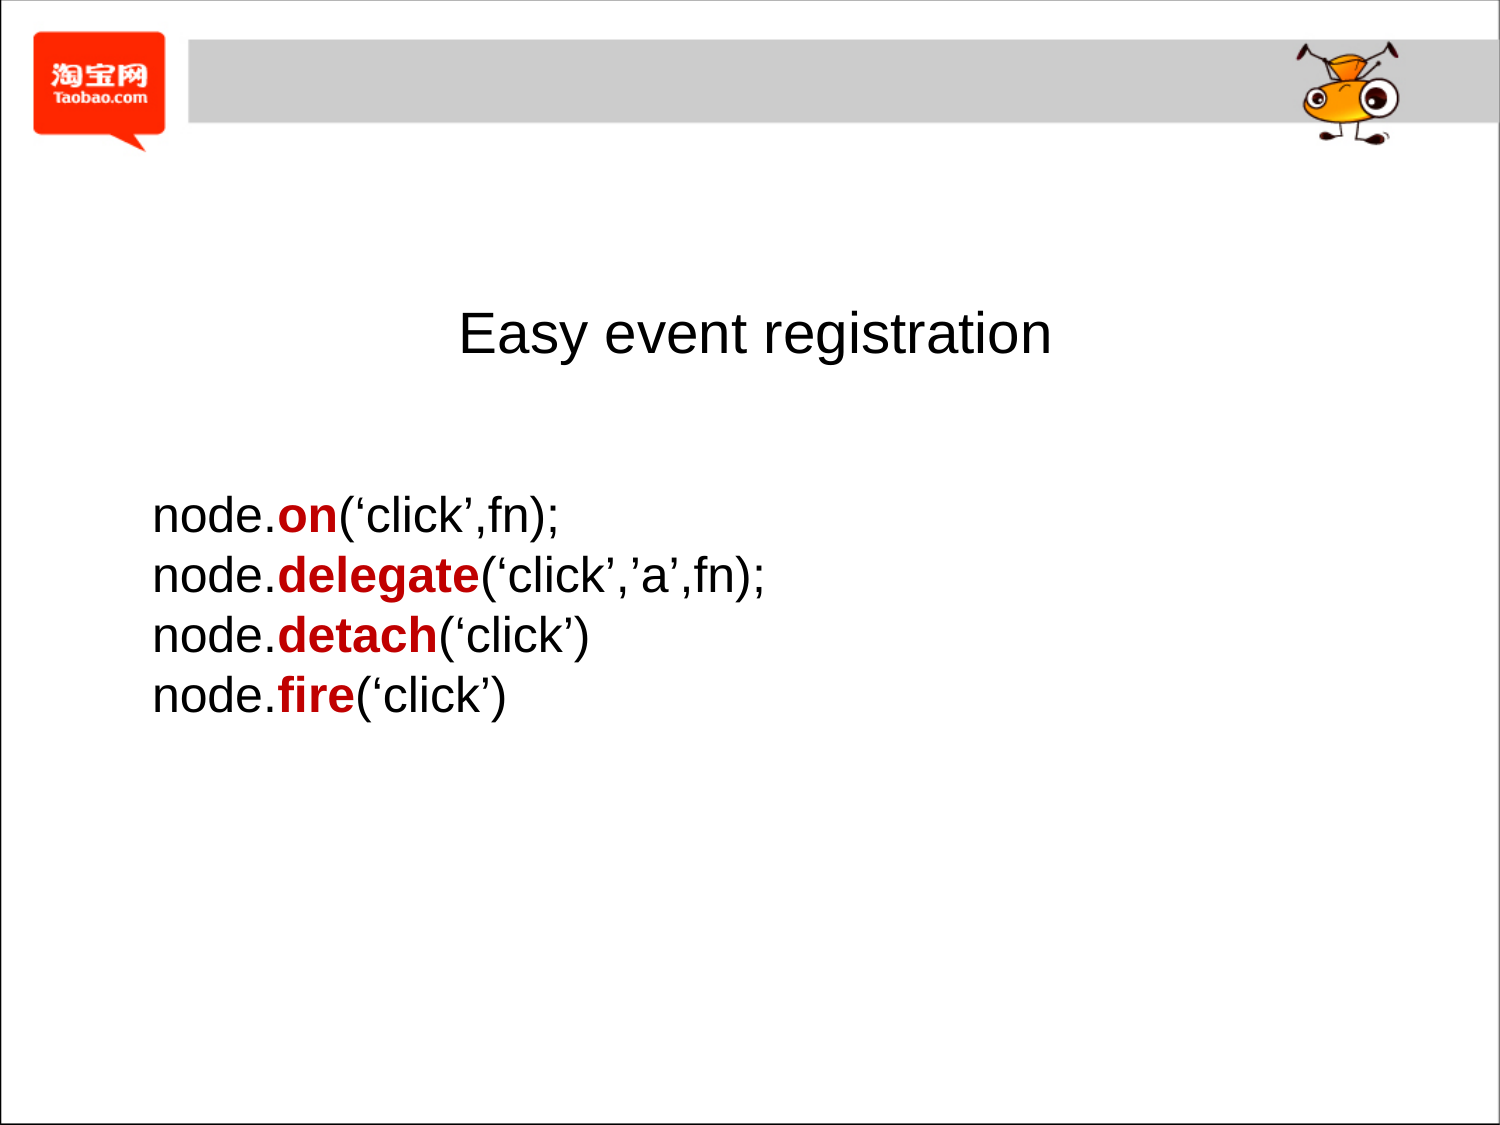

#
Easy event registration
node.on(‘click’,fn);
node.delegate(‘click’,’a’,fn);
node.detach(‘click’)
node.fire(‘click’)